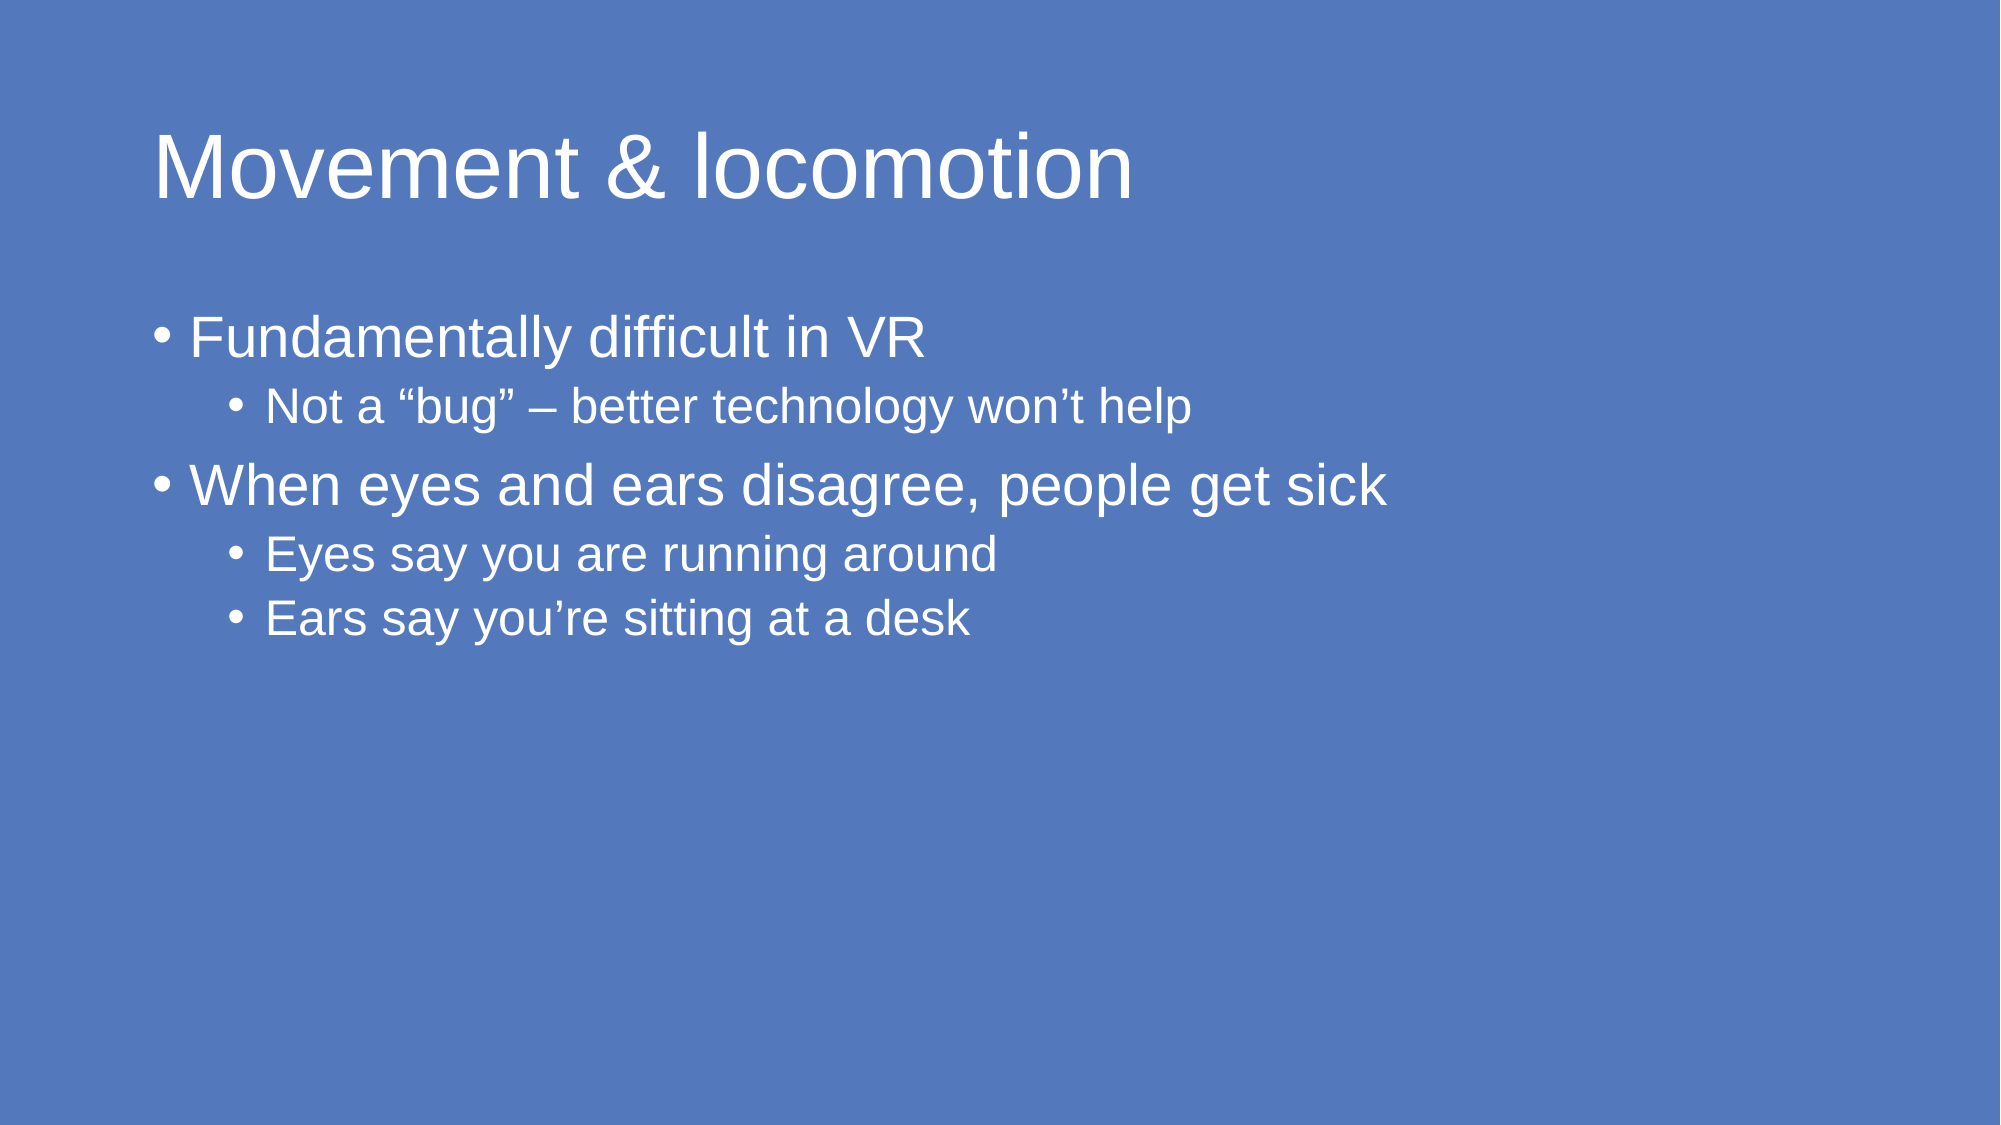

# Movement & locomotion
Fundamentally difficult in VR
Not a “bug” – better technology won’t help
When eyes and ears disagree, people get sick
Eyes say you are running around
Ears say you’re sitting at a desk